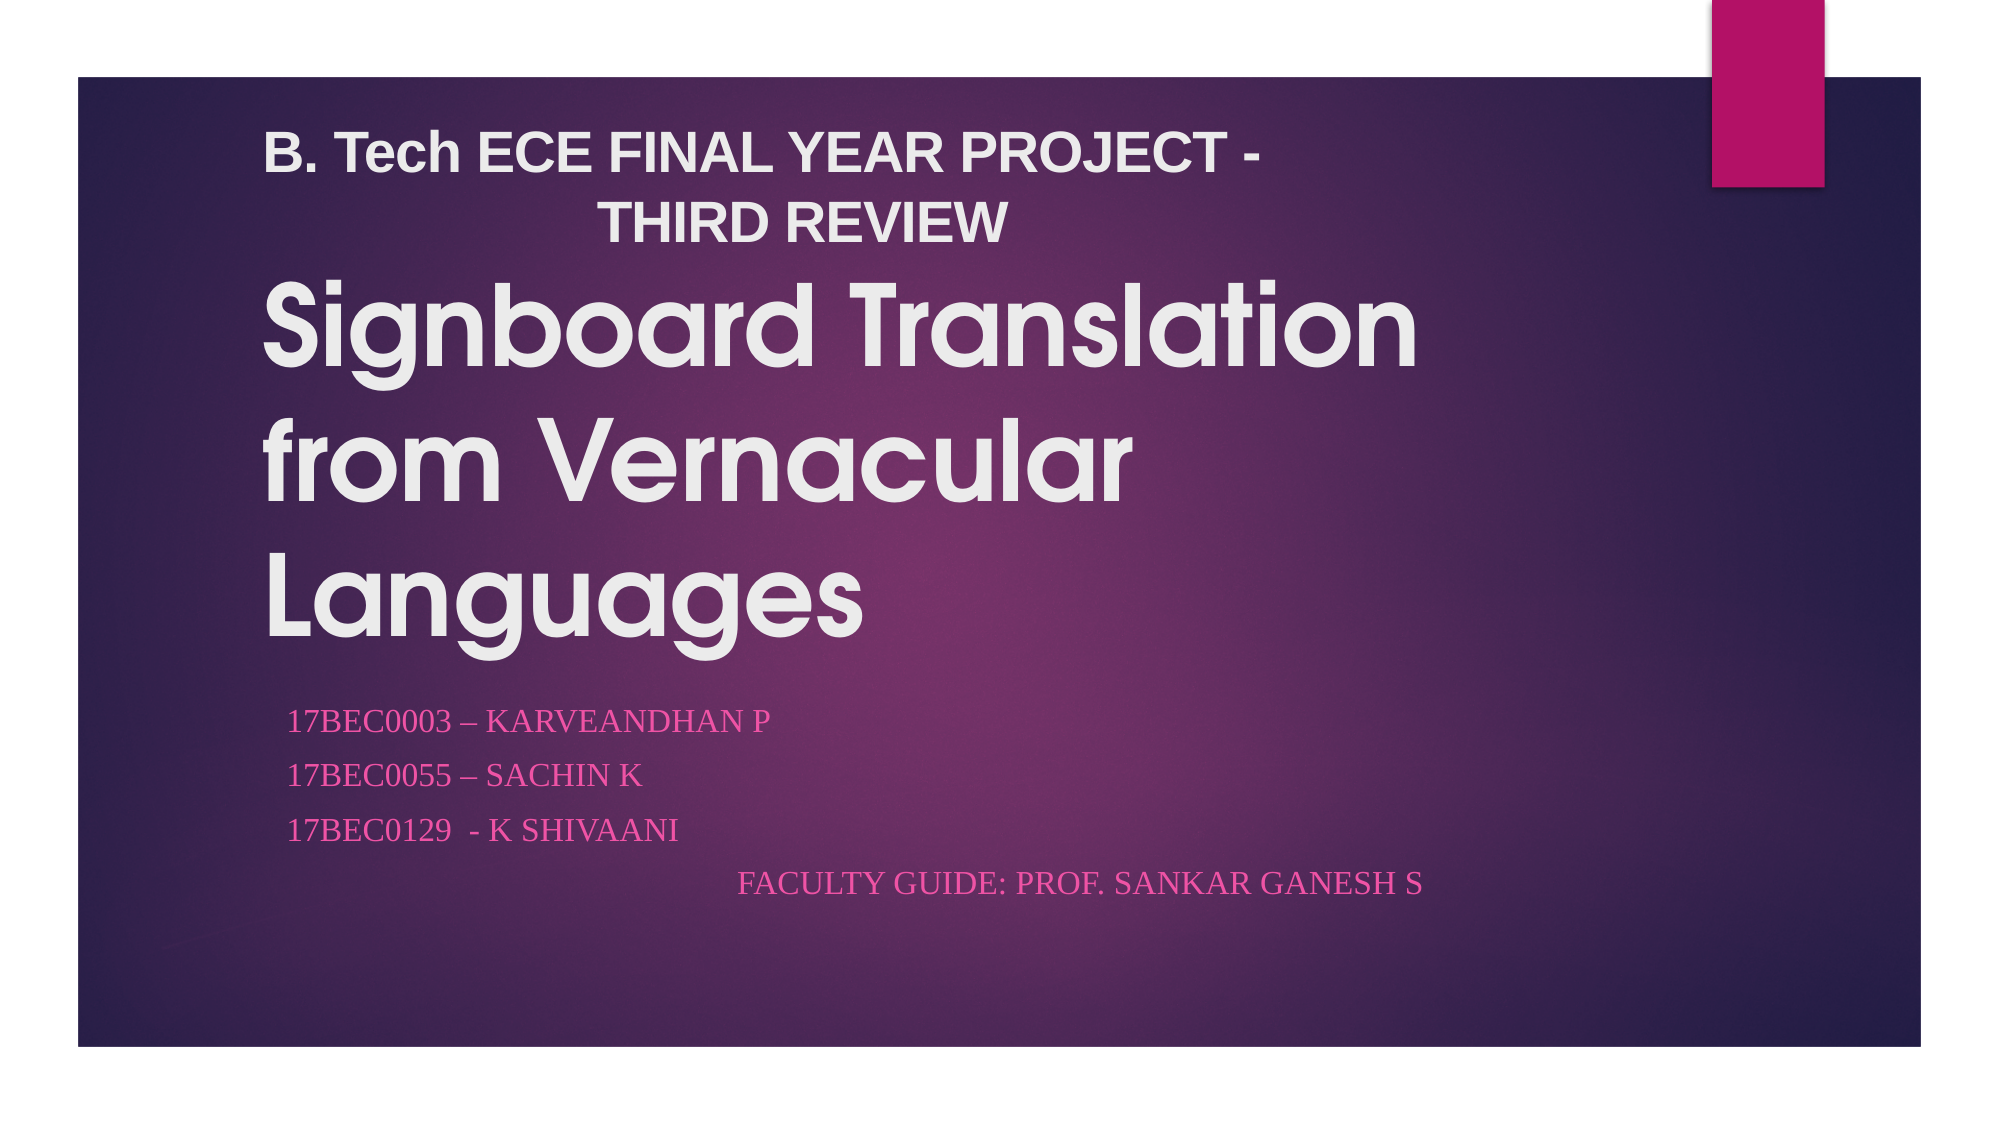

# B. Tech ECE FINAL YEAR PROJECT - THIRD REVIEW Signboard Translation from Vernacular Languages
17BEC0003 – Karveandhan P
17BEC0055 – Sachin K
17BEC0129  - K Shivaani
                                                     Faculty GUIDE: Prof. Sankar Ganesh S